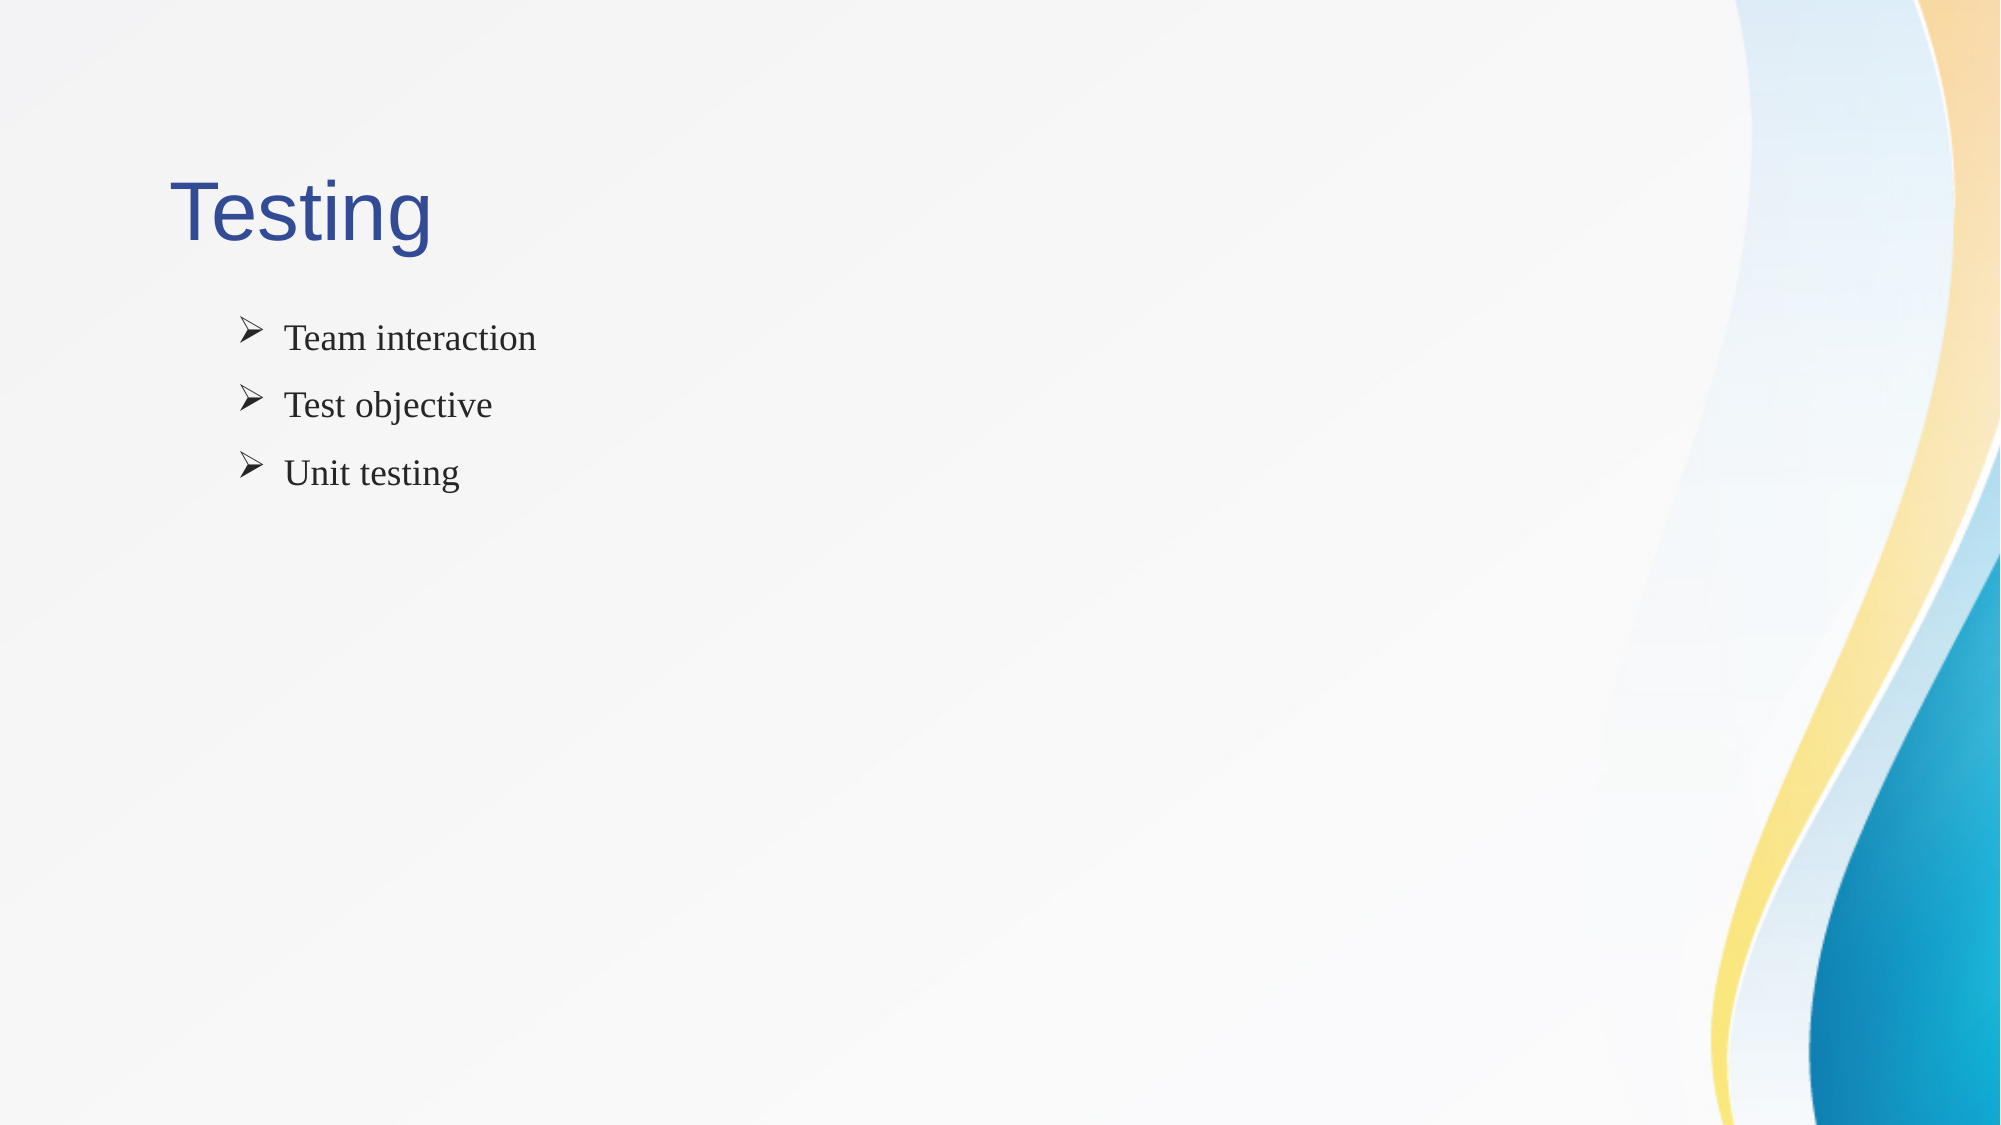

Testing
Team interaction
Test objective
Unit testing